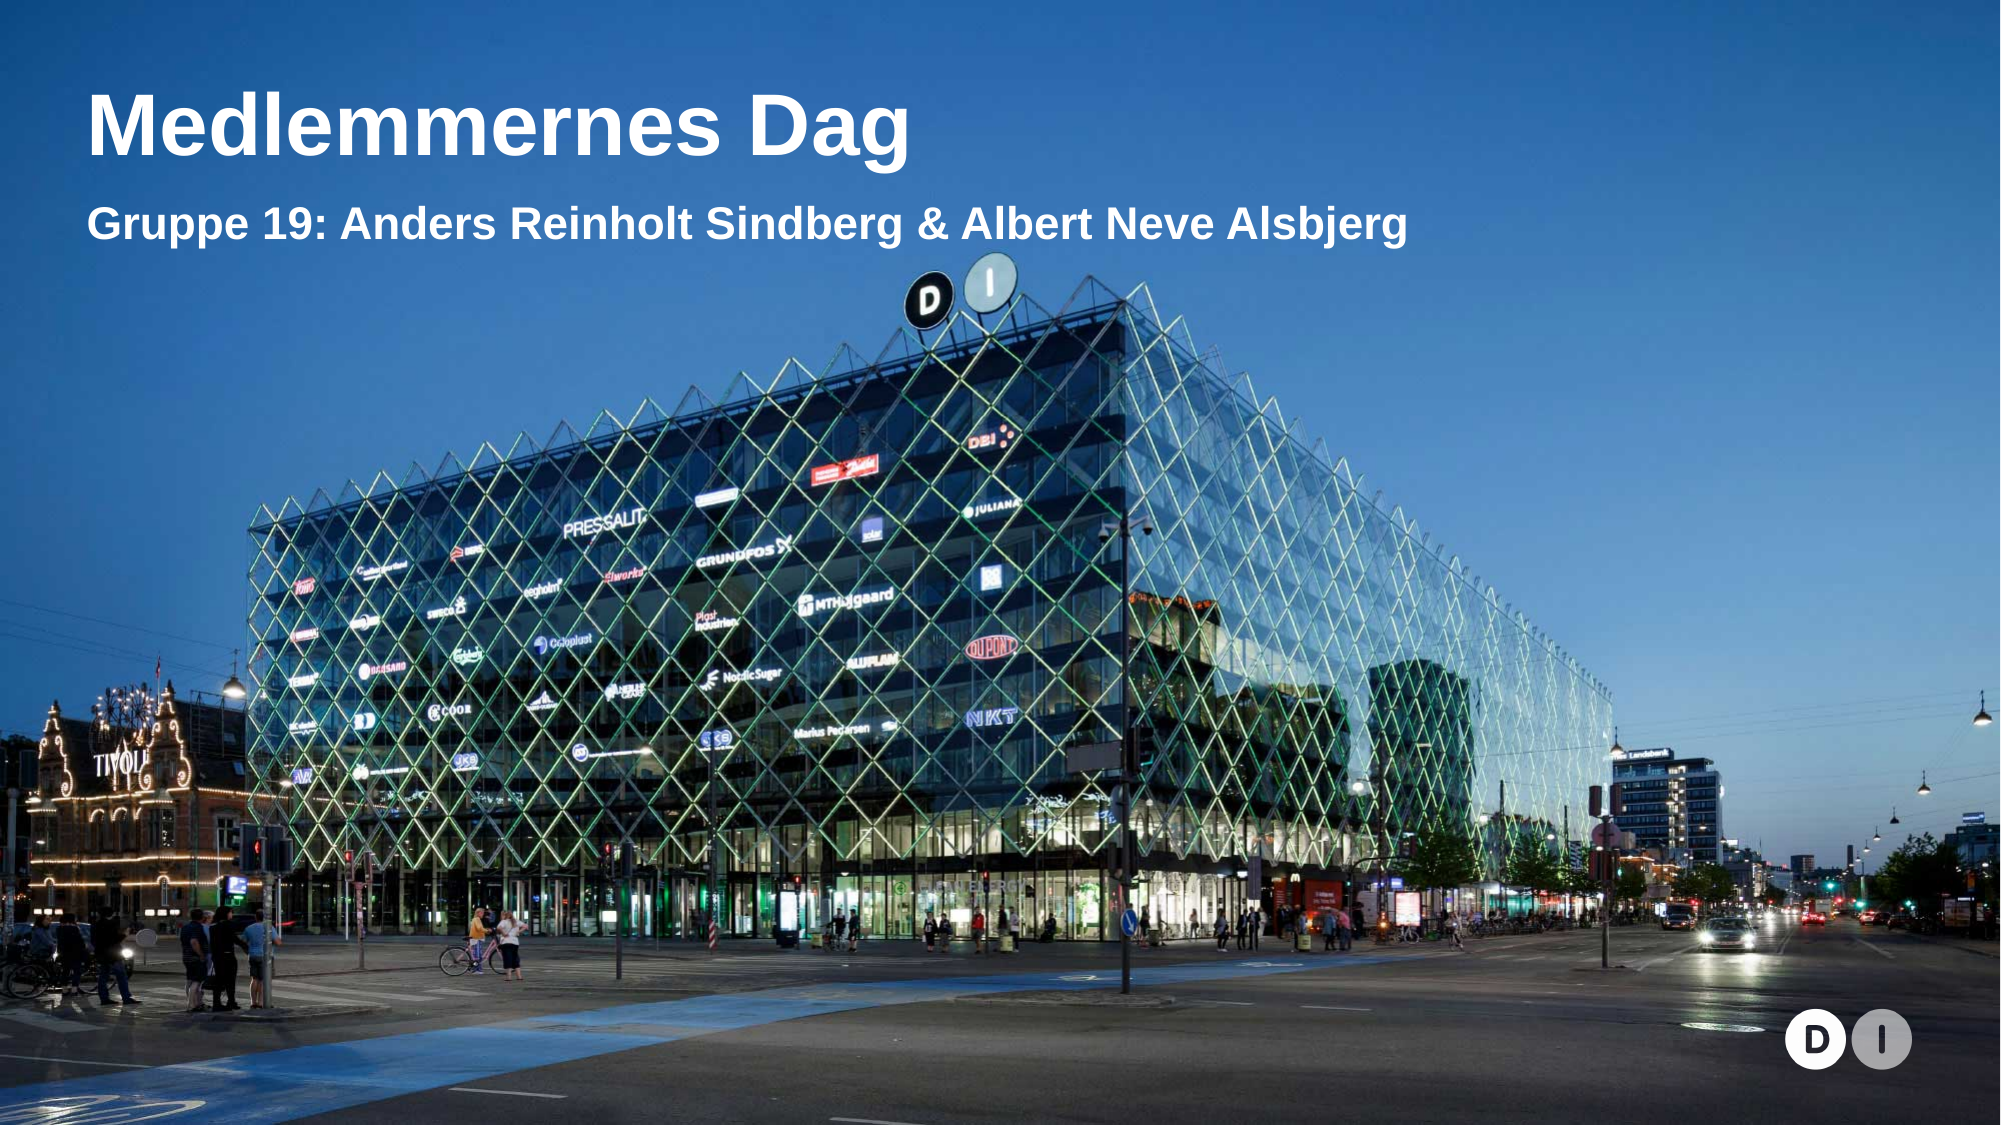

# Medlemmernes Dag
Gruppe 19: Anders Reinholt Sindberg & Albert Neve Alsbjerg